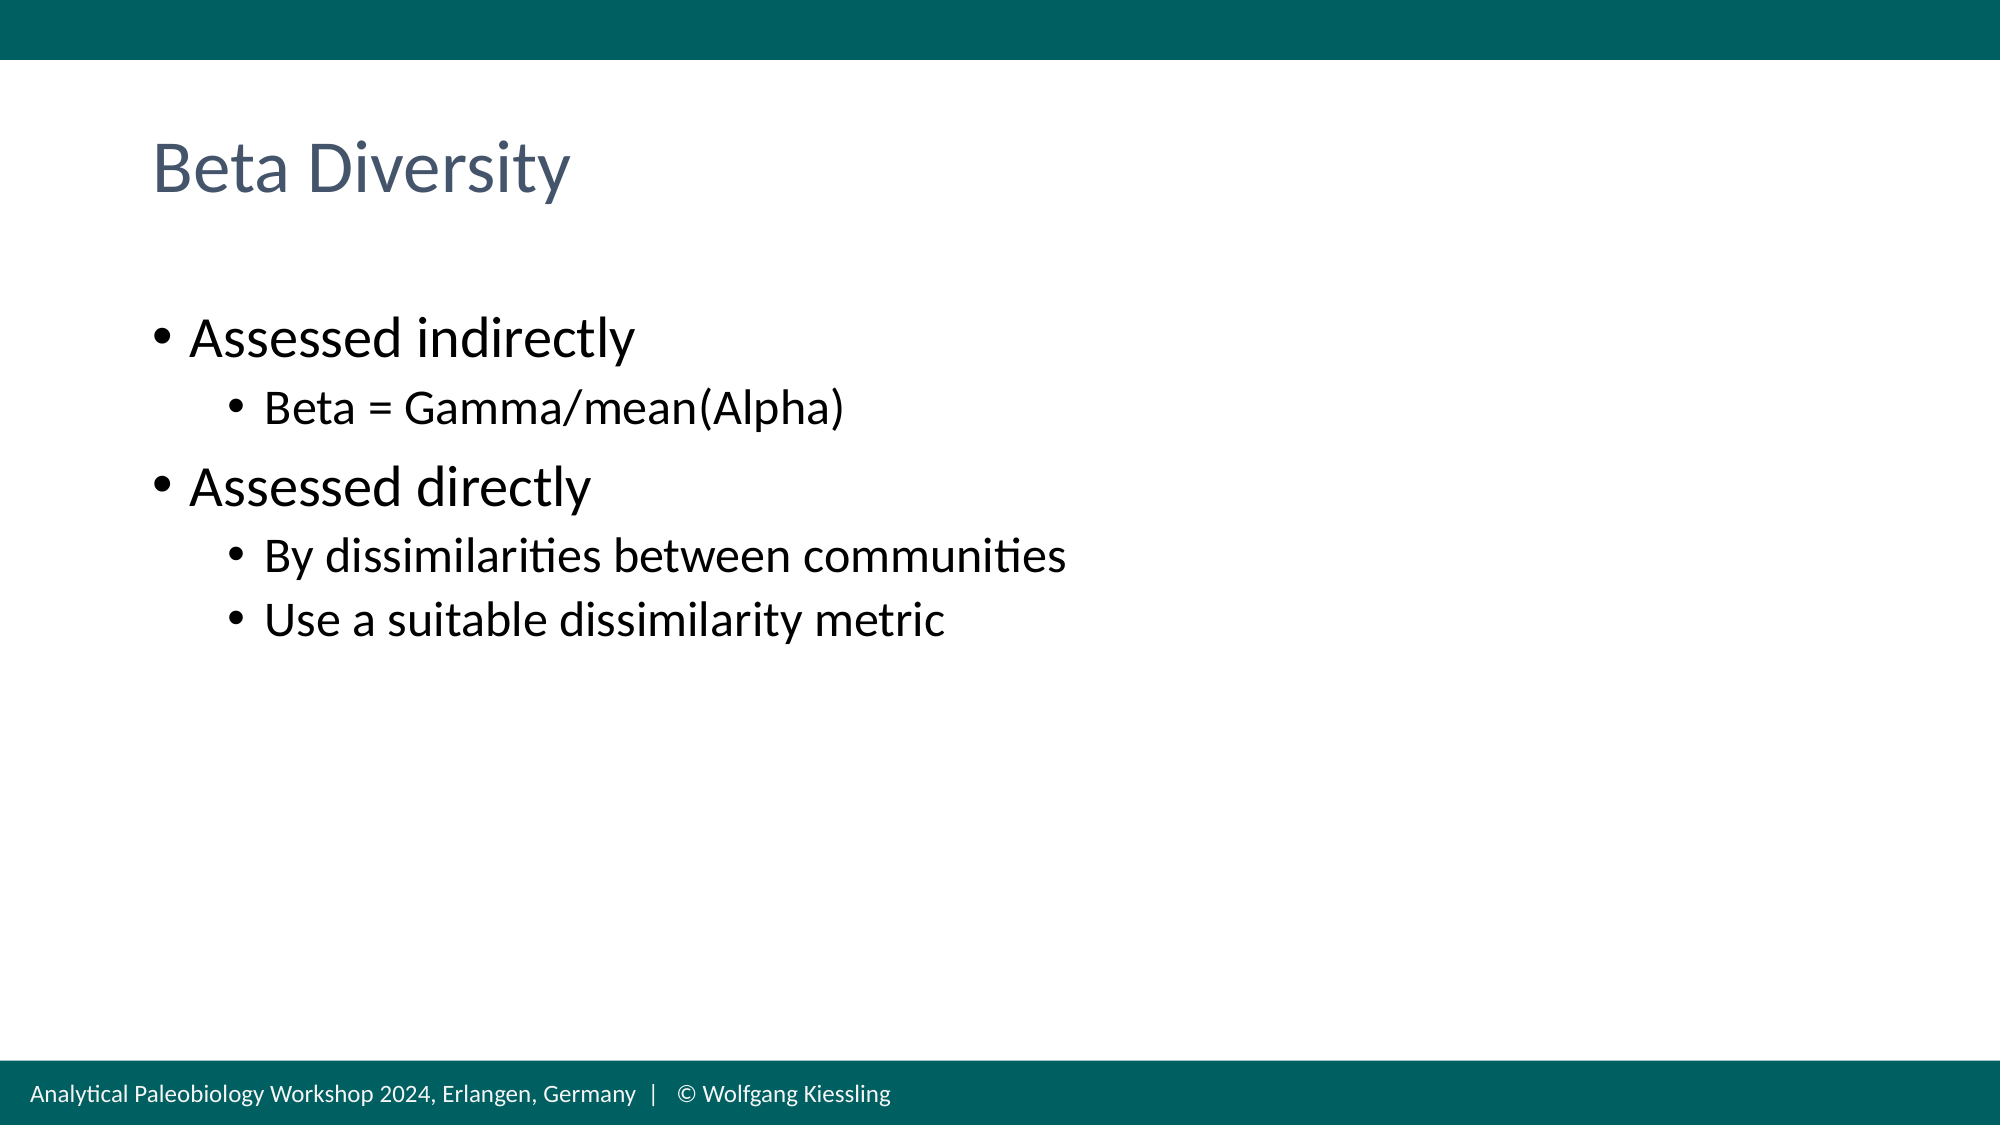

# Beta Diversity
Assessed indirectly
Beta = Gamma/mean(Alpha)
Assessed directly
By dissimilarities between communities
Use a suitable dissimilarity metric